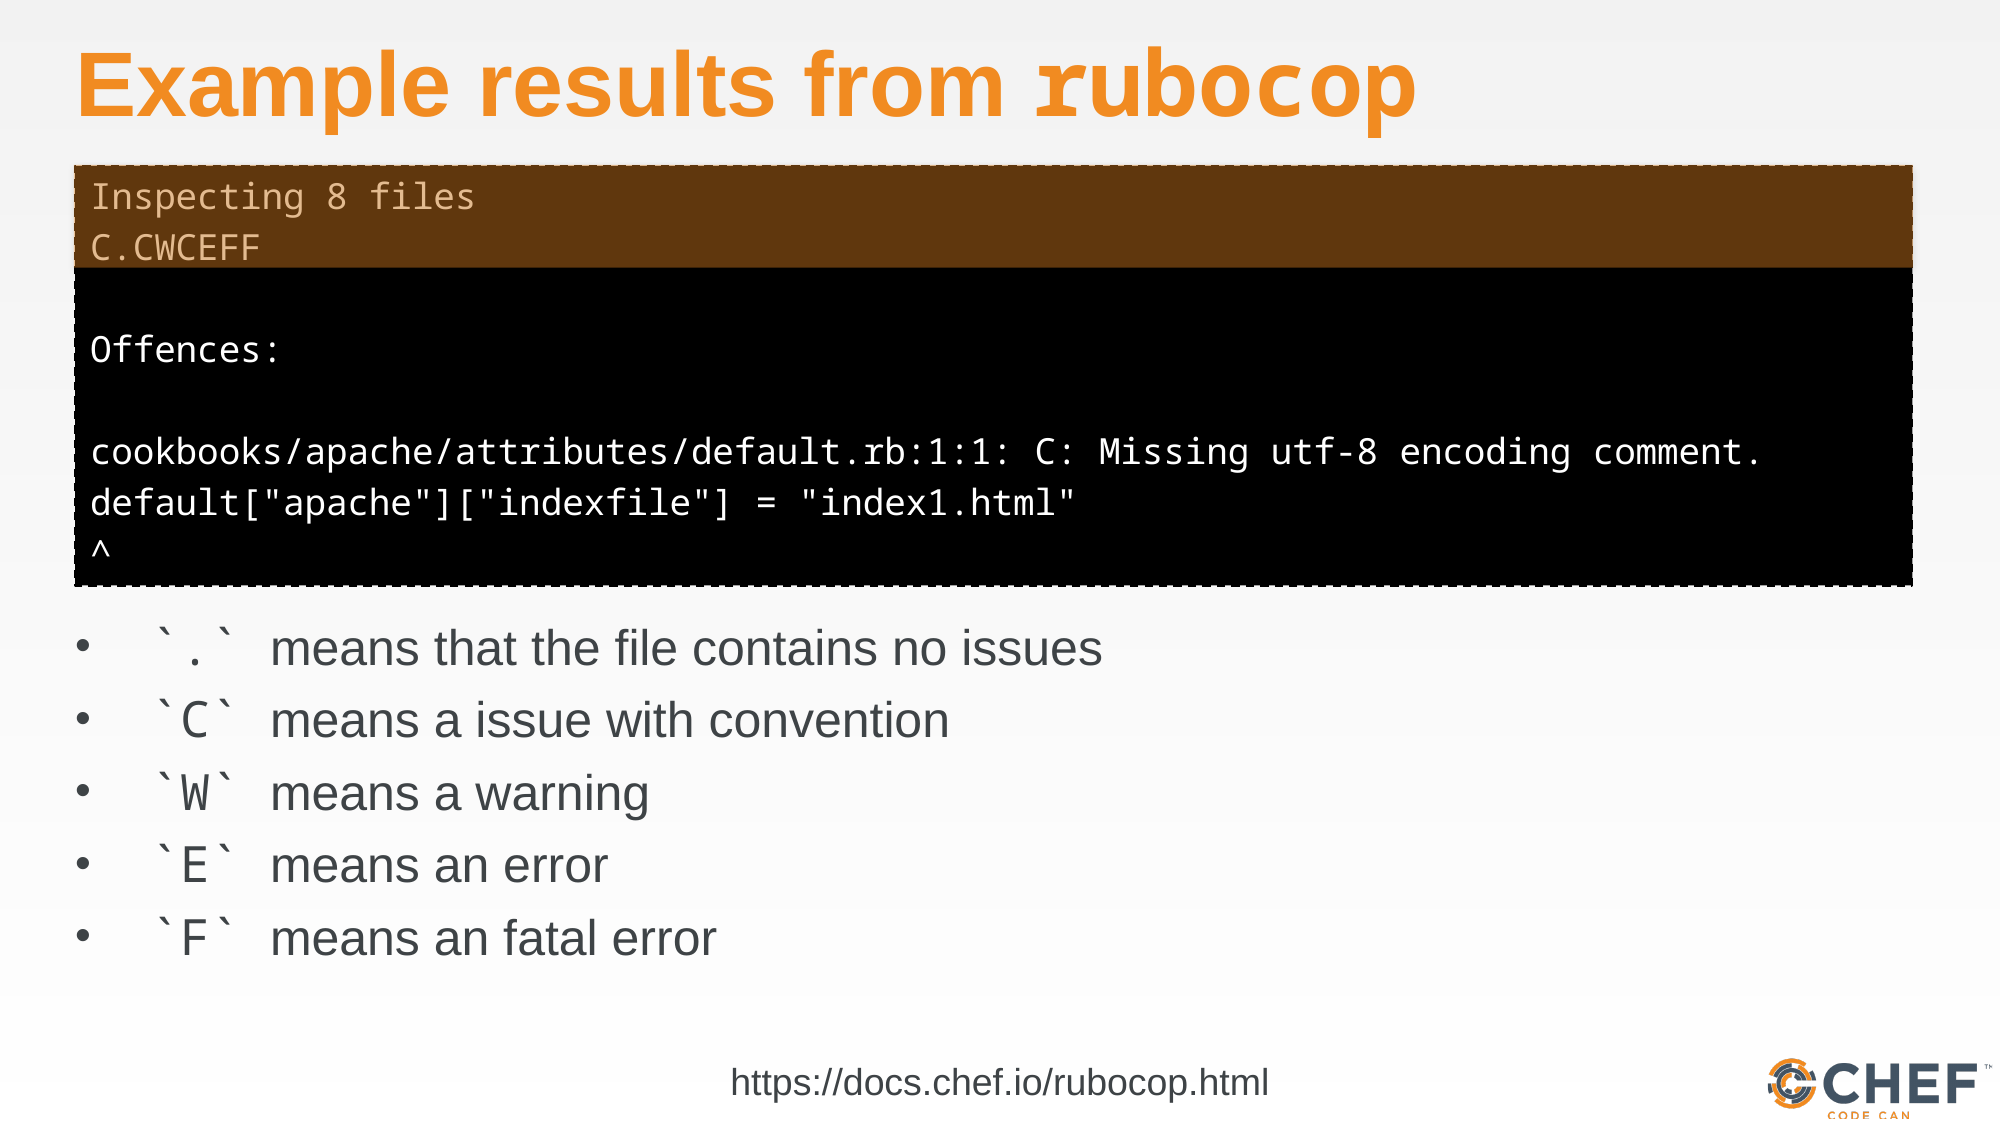

# Example results from rubocop

Inspecting 8 files
C.CWCEFF

Offences:

cookbooks/apache/attributes/default.rb:1:1: C: Missing utf-8 encoding comment.
default["apache"]["indexfile"] = "index1.html"
^

`.` means that the file contains no issues
`C` means a issue with convention
`W` means a warning
`E` means an error
`F` means an fatal error
https://docs.chef.io/rubocop.html